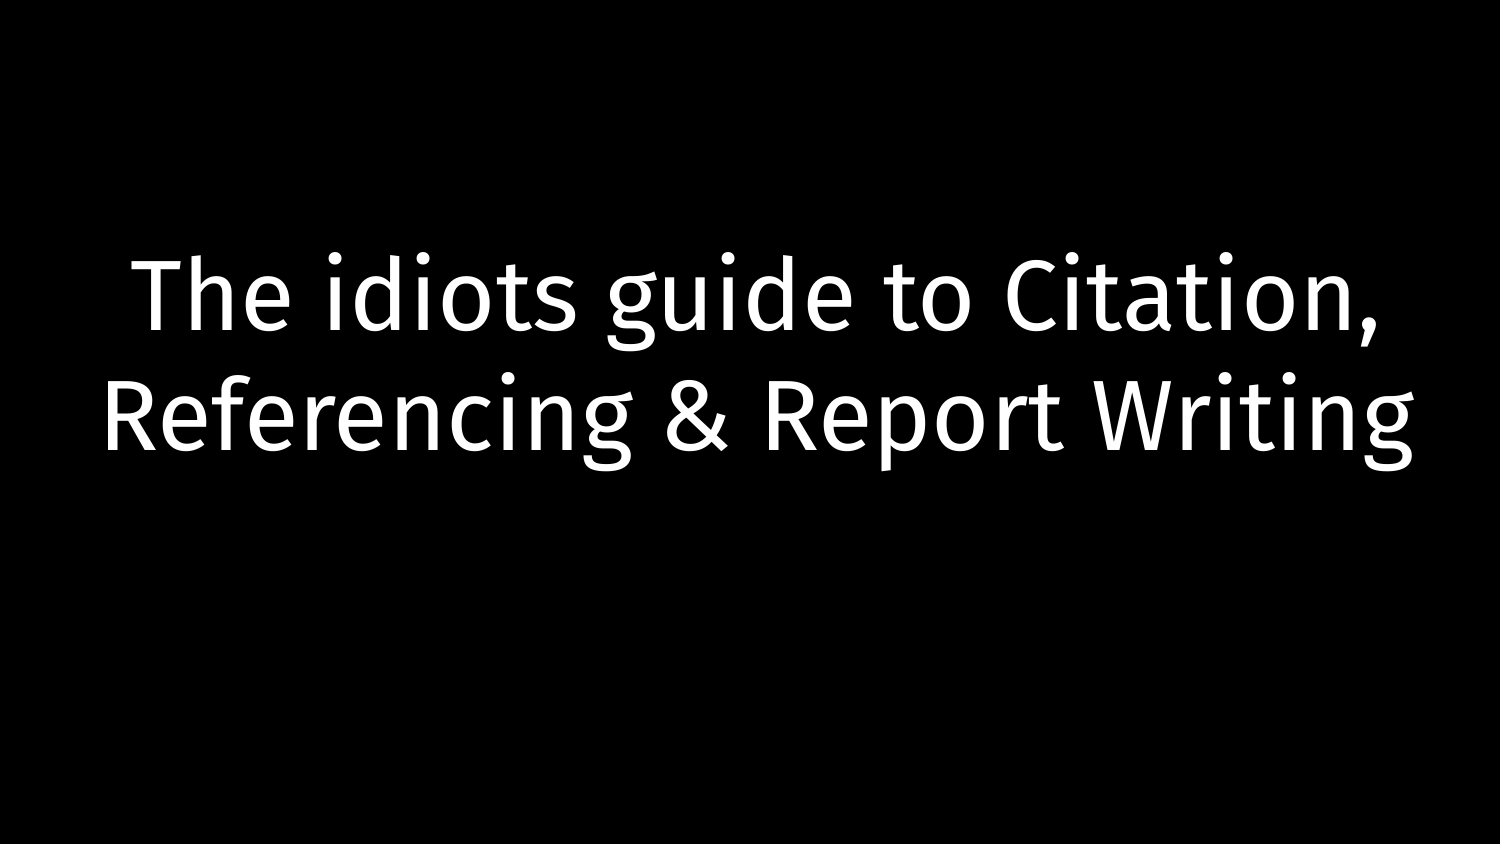

The idiots guide to Citation, Referencing & Report Writing